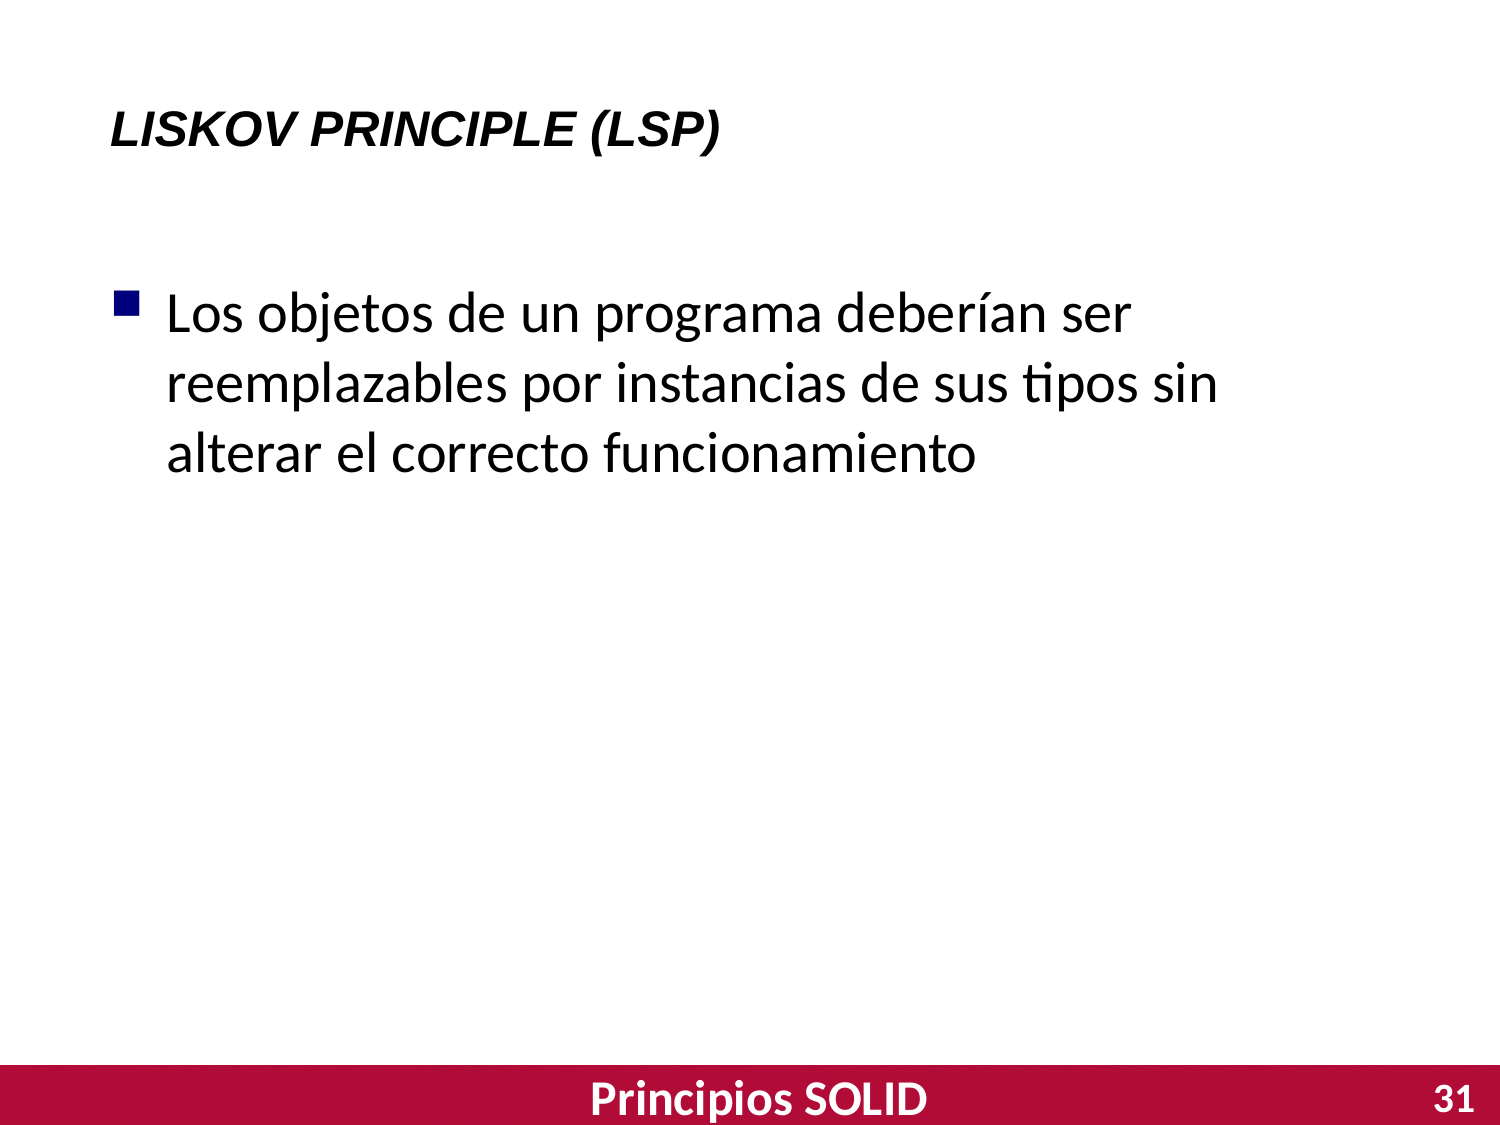

LISKOV PRINCIPLE (LSP)
Los objetos de un programa deberían ser reemplazables por instancias de sus tipos sin alterar el correcto funcionamiento
Principios SOLID